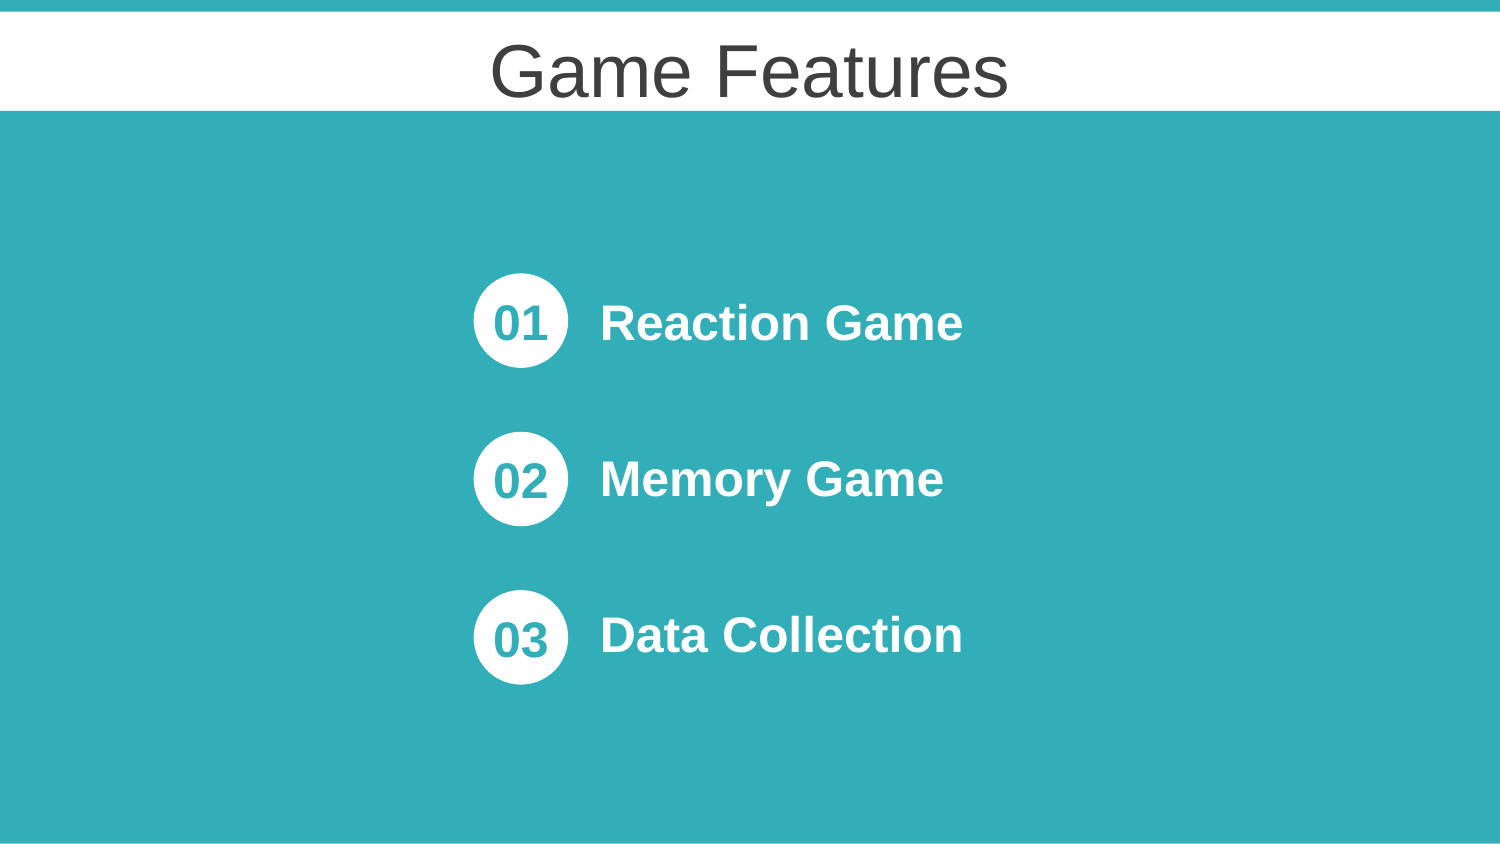

Game Features

Reaction Game
01

Memory Game
02

Data Collection
03